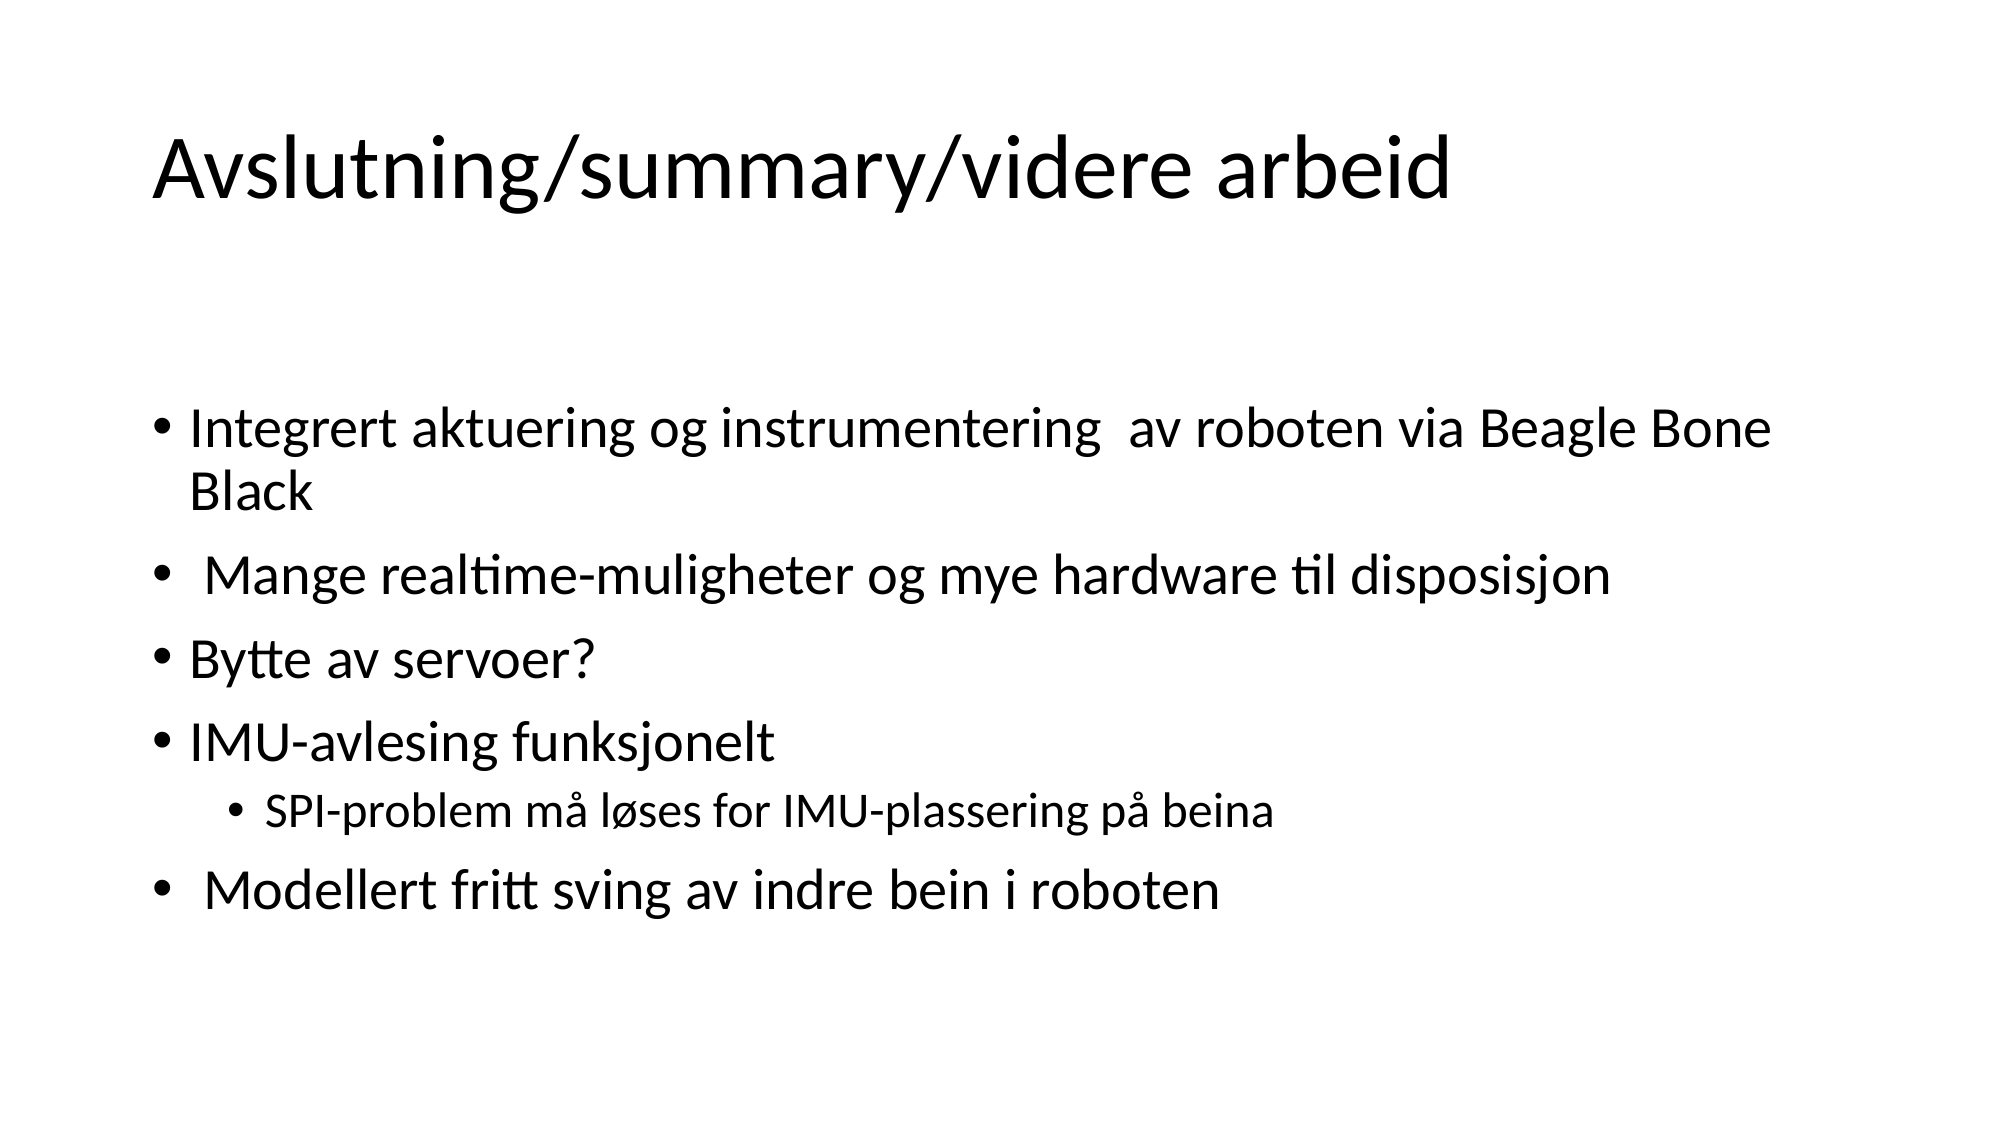

# Avslutning/summary/videre arbeid

Integrert aktuering og instrumentering  av roboten via Beagle Bone Black
 Mange realtime-muligheter og mye hardware til disposisjon
Bytte av servoer?
IMU-avlesing funksjonelt
SPI-problem må løses for IMU-plassering på beina
 Modellert fritt sving av indre bein i roboten